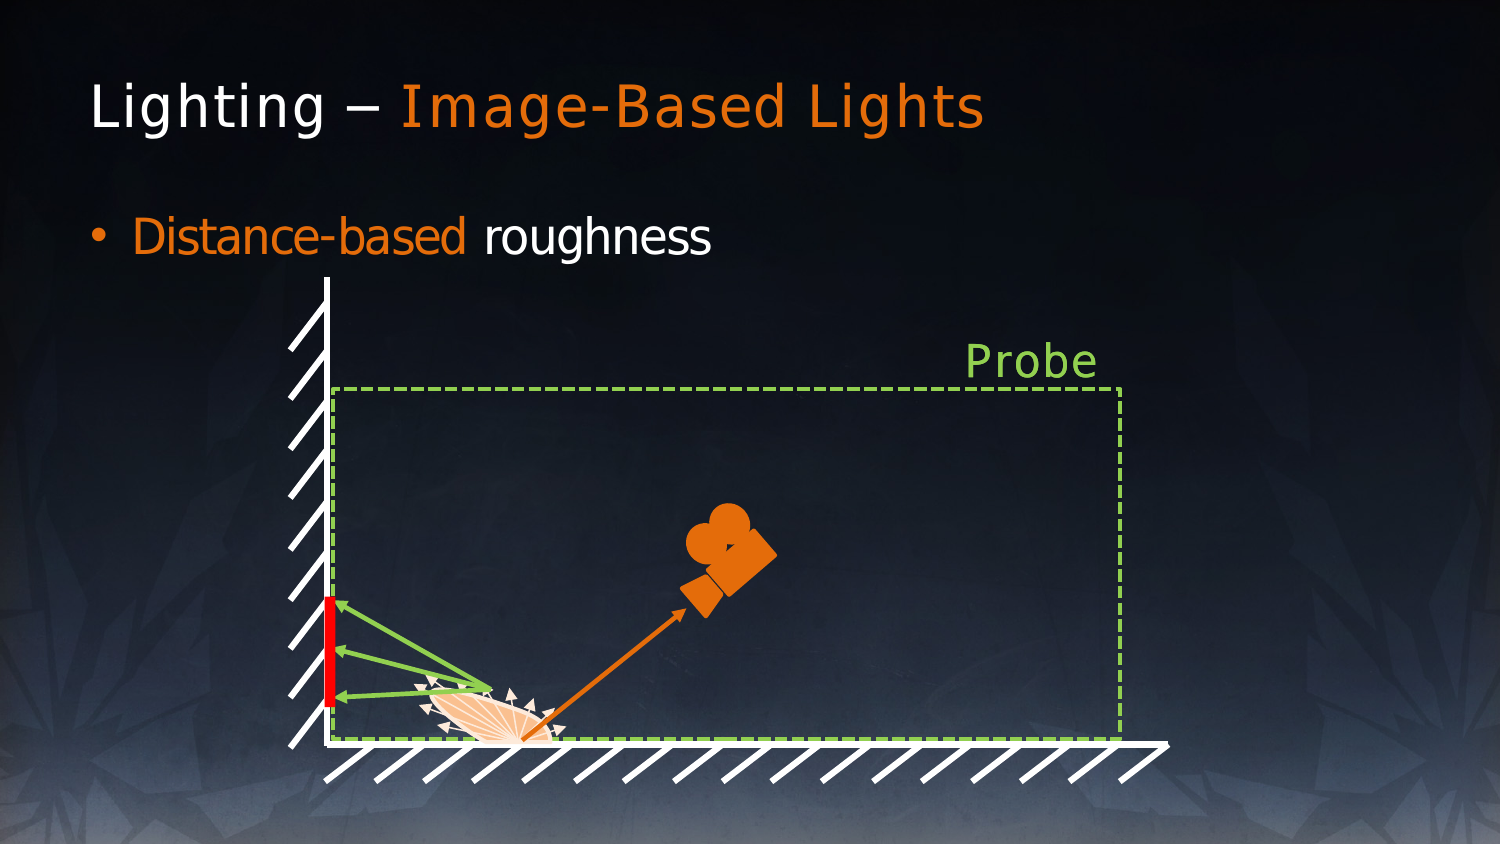

# Lighting – Image-Based Lights
Distance-based roughness
Probe

Probe